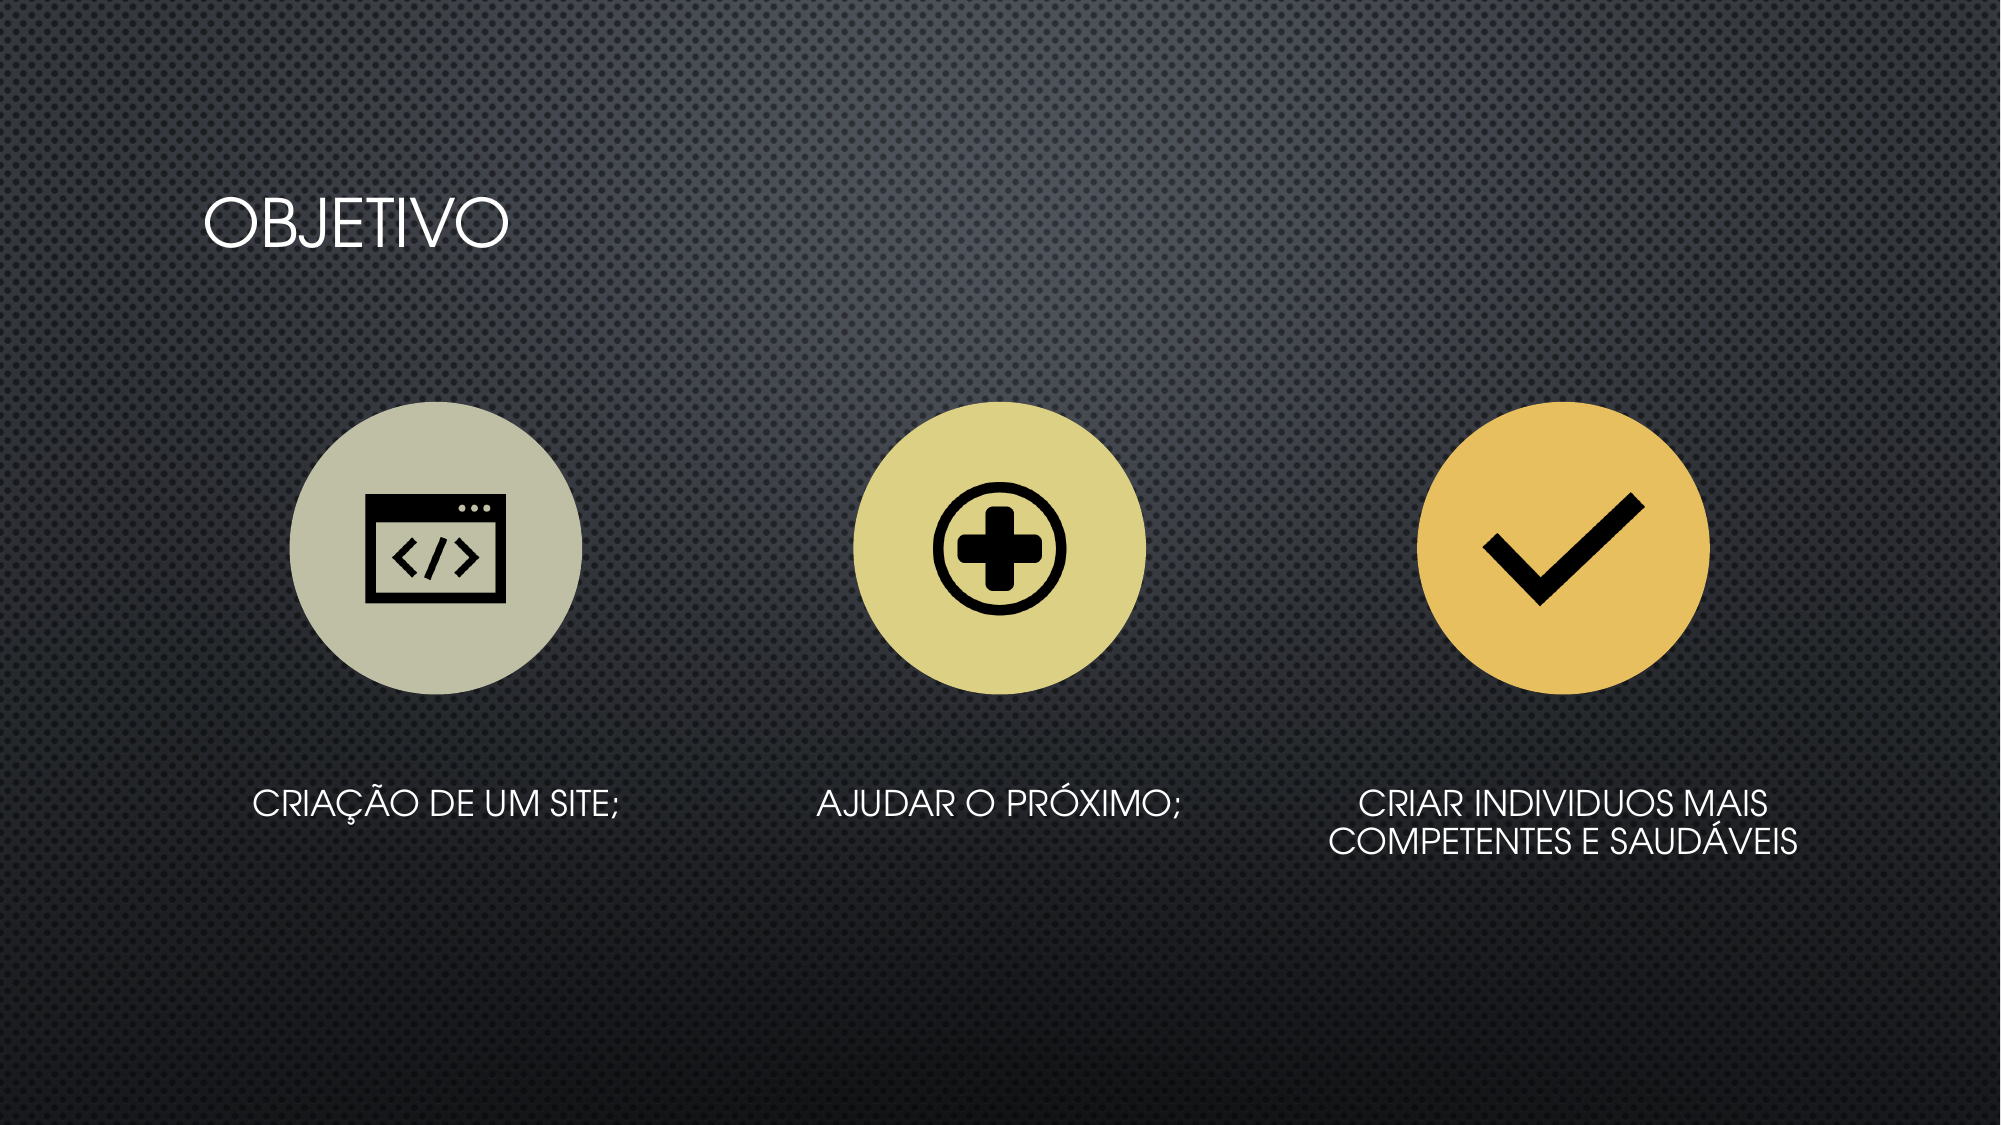

# Objetivo
Criação de um site;
Ajudar o próximo;
Criar individuos mais competentes e saudáveis